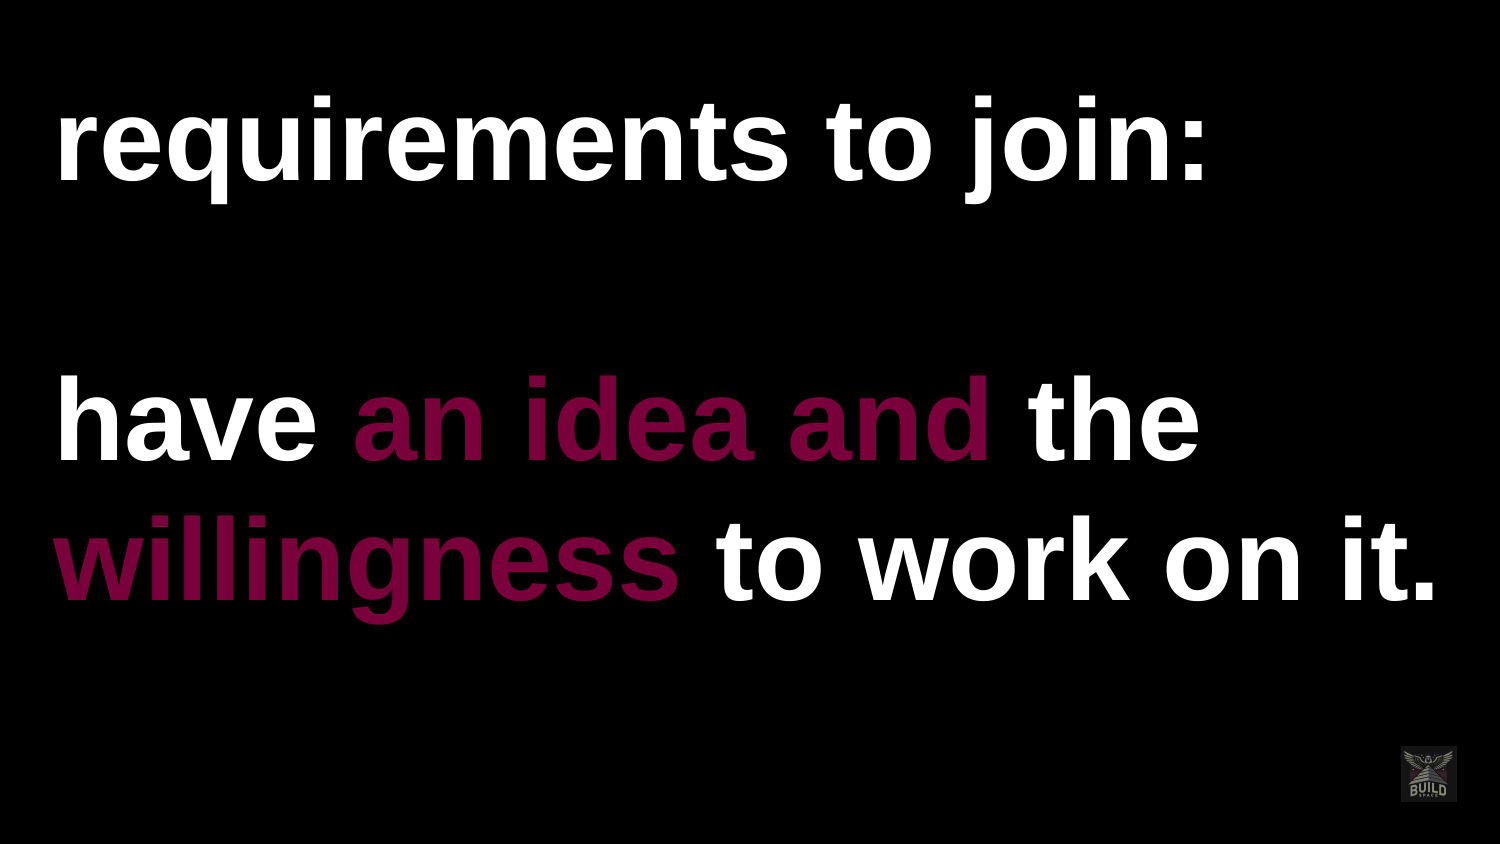

requirements to join:

have an idea and the willingness to work on it.